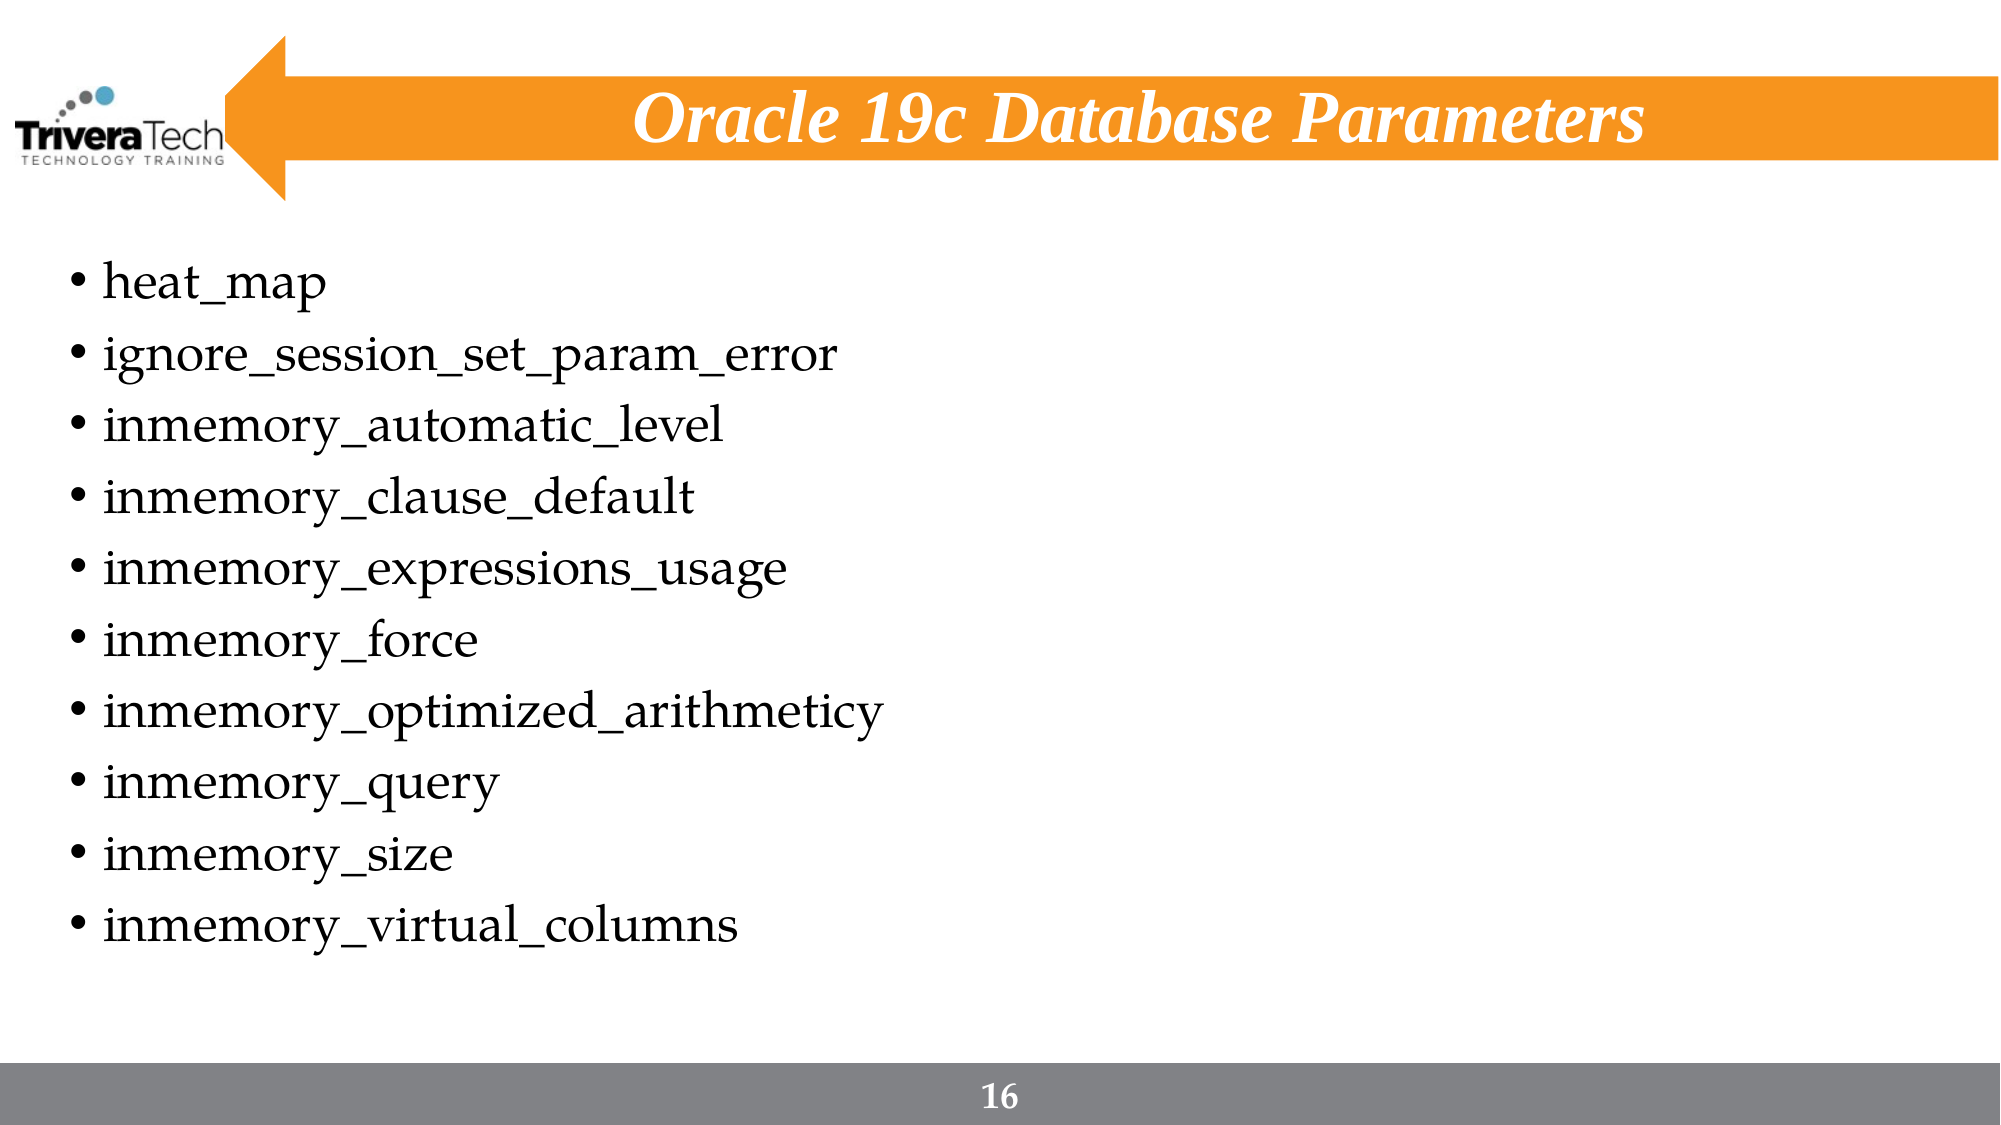

# Oracle 19c Database Parameters
heat_map
ignore_session_set_param_error
inmemory_automatic_level
inmemory_clause_default
inmemory_expressions_usage
inmemory_force
inmemory_optimized_arithmeticy
inmemory_query
inmemory_size
inmemory_virtual_columns

16